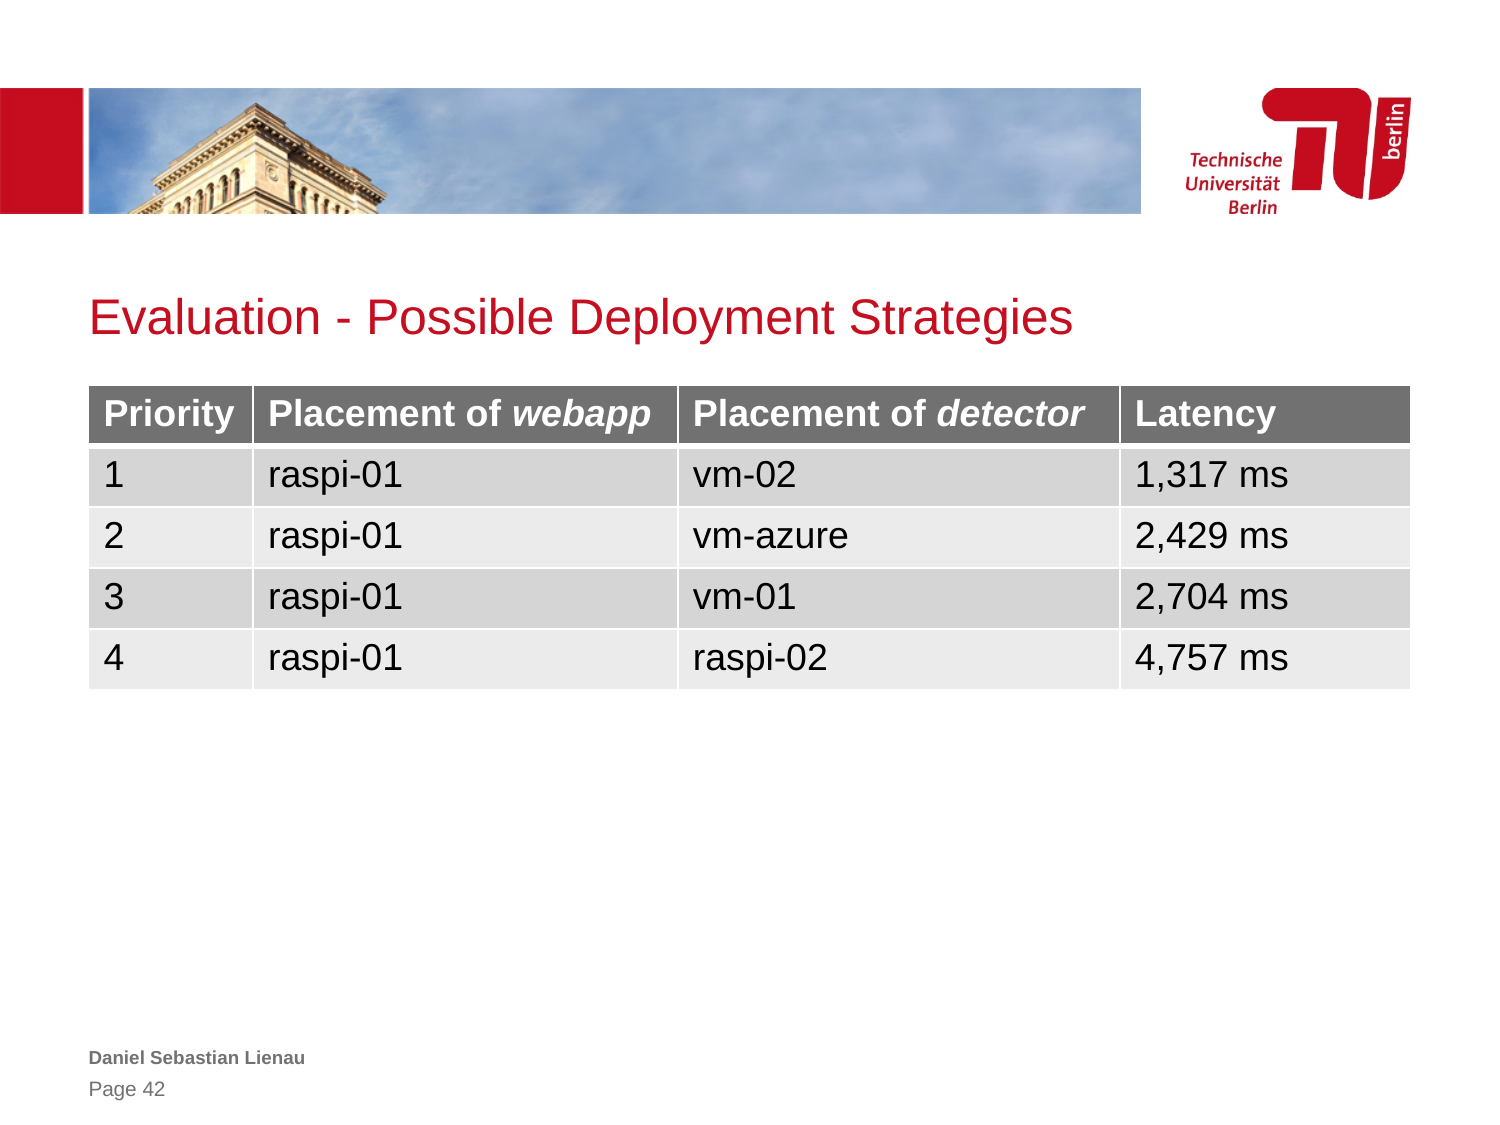

# Evaluation - Possible Deployment Strategies
| Priority | Placement of webapp | Placement of detector | Latency |
| --- | --- | --- | --- |
| 1 | raspi-01 | vm-02 | 1,317 ms |
| 2 | raspi-01 | vm-azure | 2,429 ms |
| 3 | raspi-01 | vm-01 | 2,704 ms |
| 4 | raspi-01 | raspi-02 | 4,757 ms |
Daniel Sebastian Lienau
Page 42